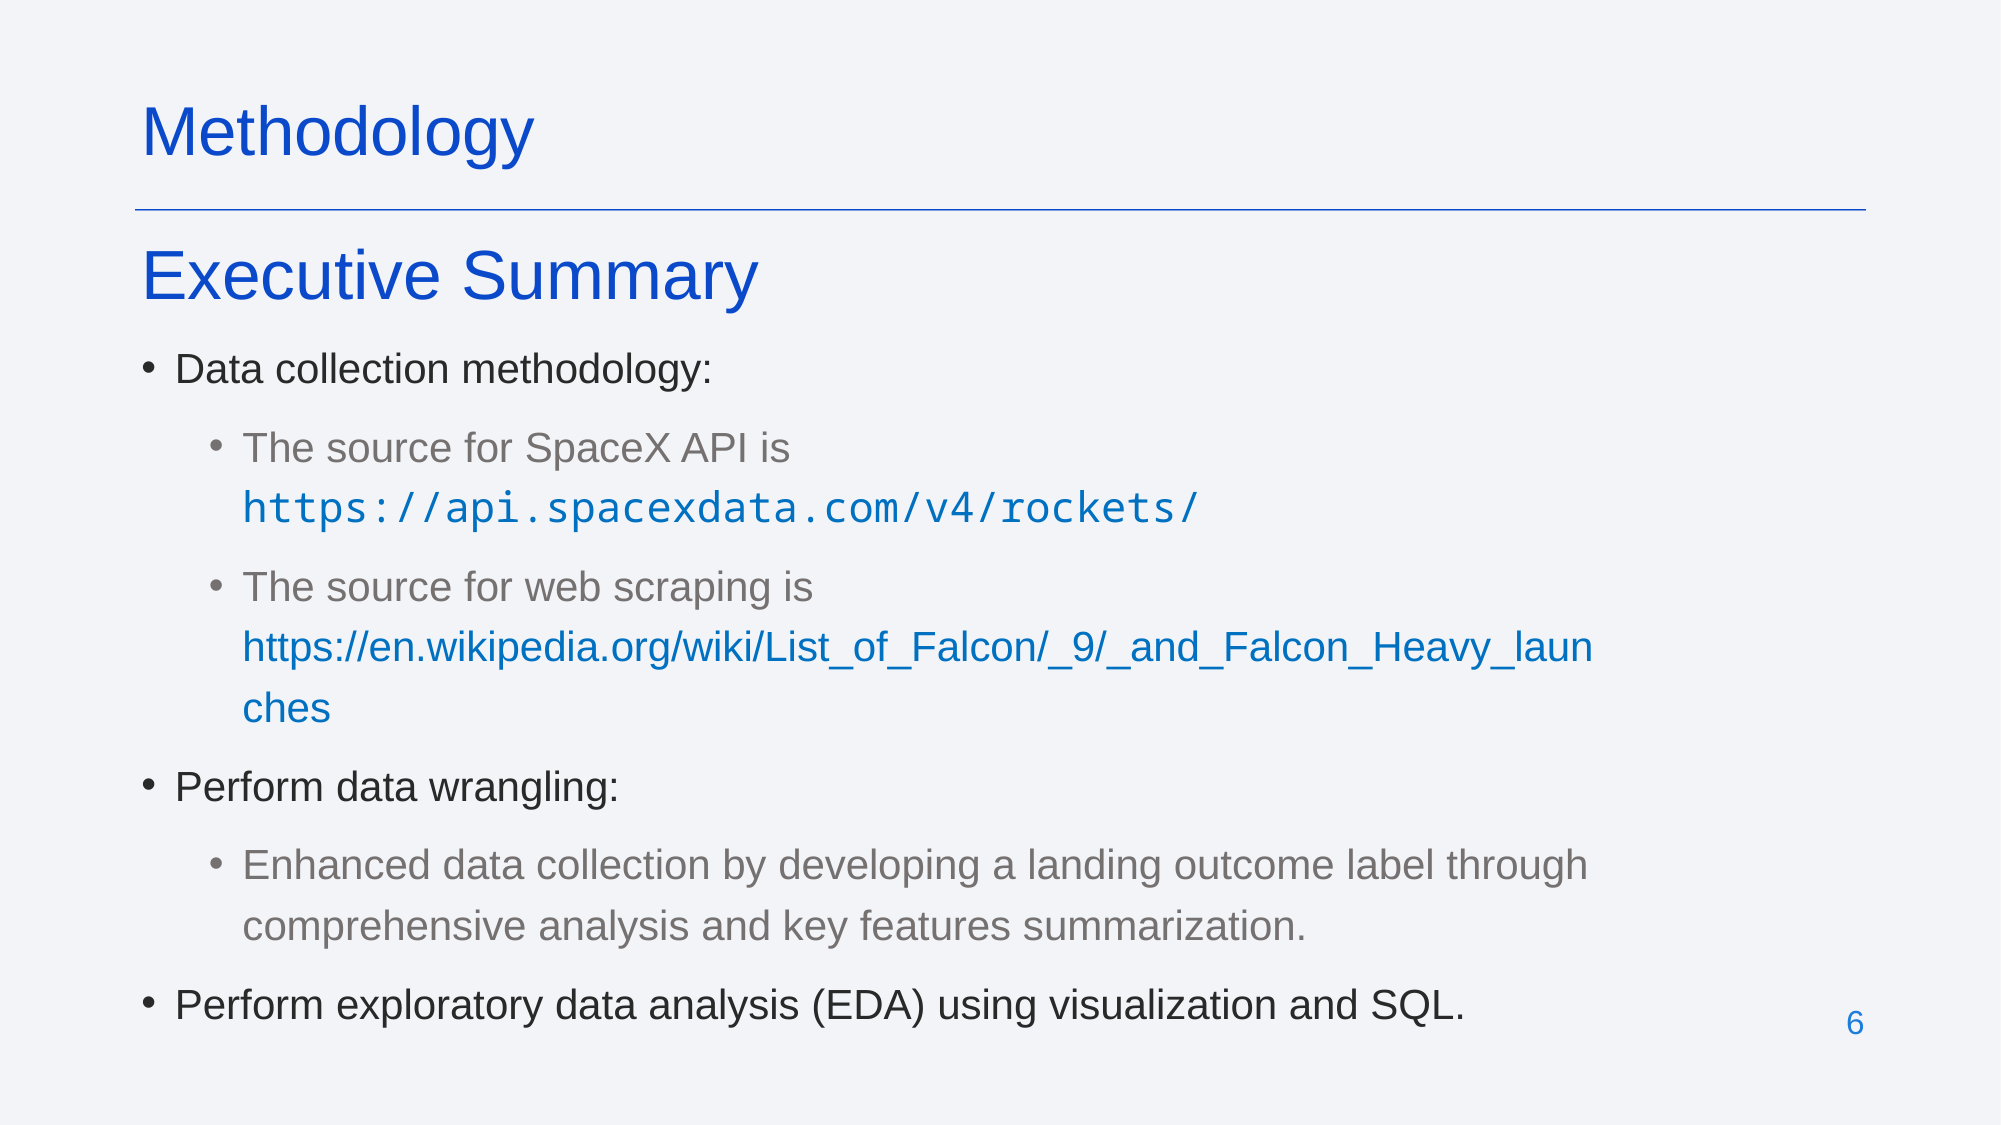

Methodology
Executive Summary
Data collection methodology:
The source for SpaceX API is https://api.spacexdata.com/v4/rockets/
The source for web scraping is https://en.wikipedia.org/wiki/List_of_Falcon/_9/_and_Falcon_Heavy_launches
Perform data wrangling:
Enhanced data collection by developing a landing outcome label through comprehensive analysis and key features summarization.
Perform exploratory data analysis (EDA) using visualization and SQL.

6